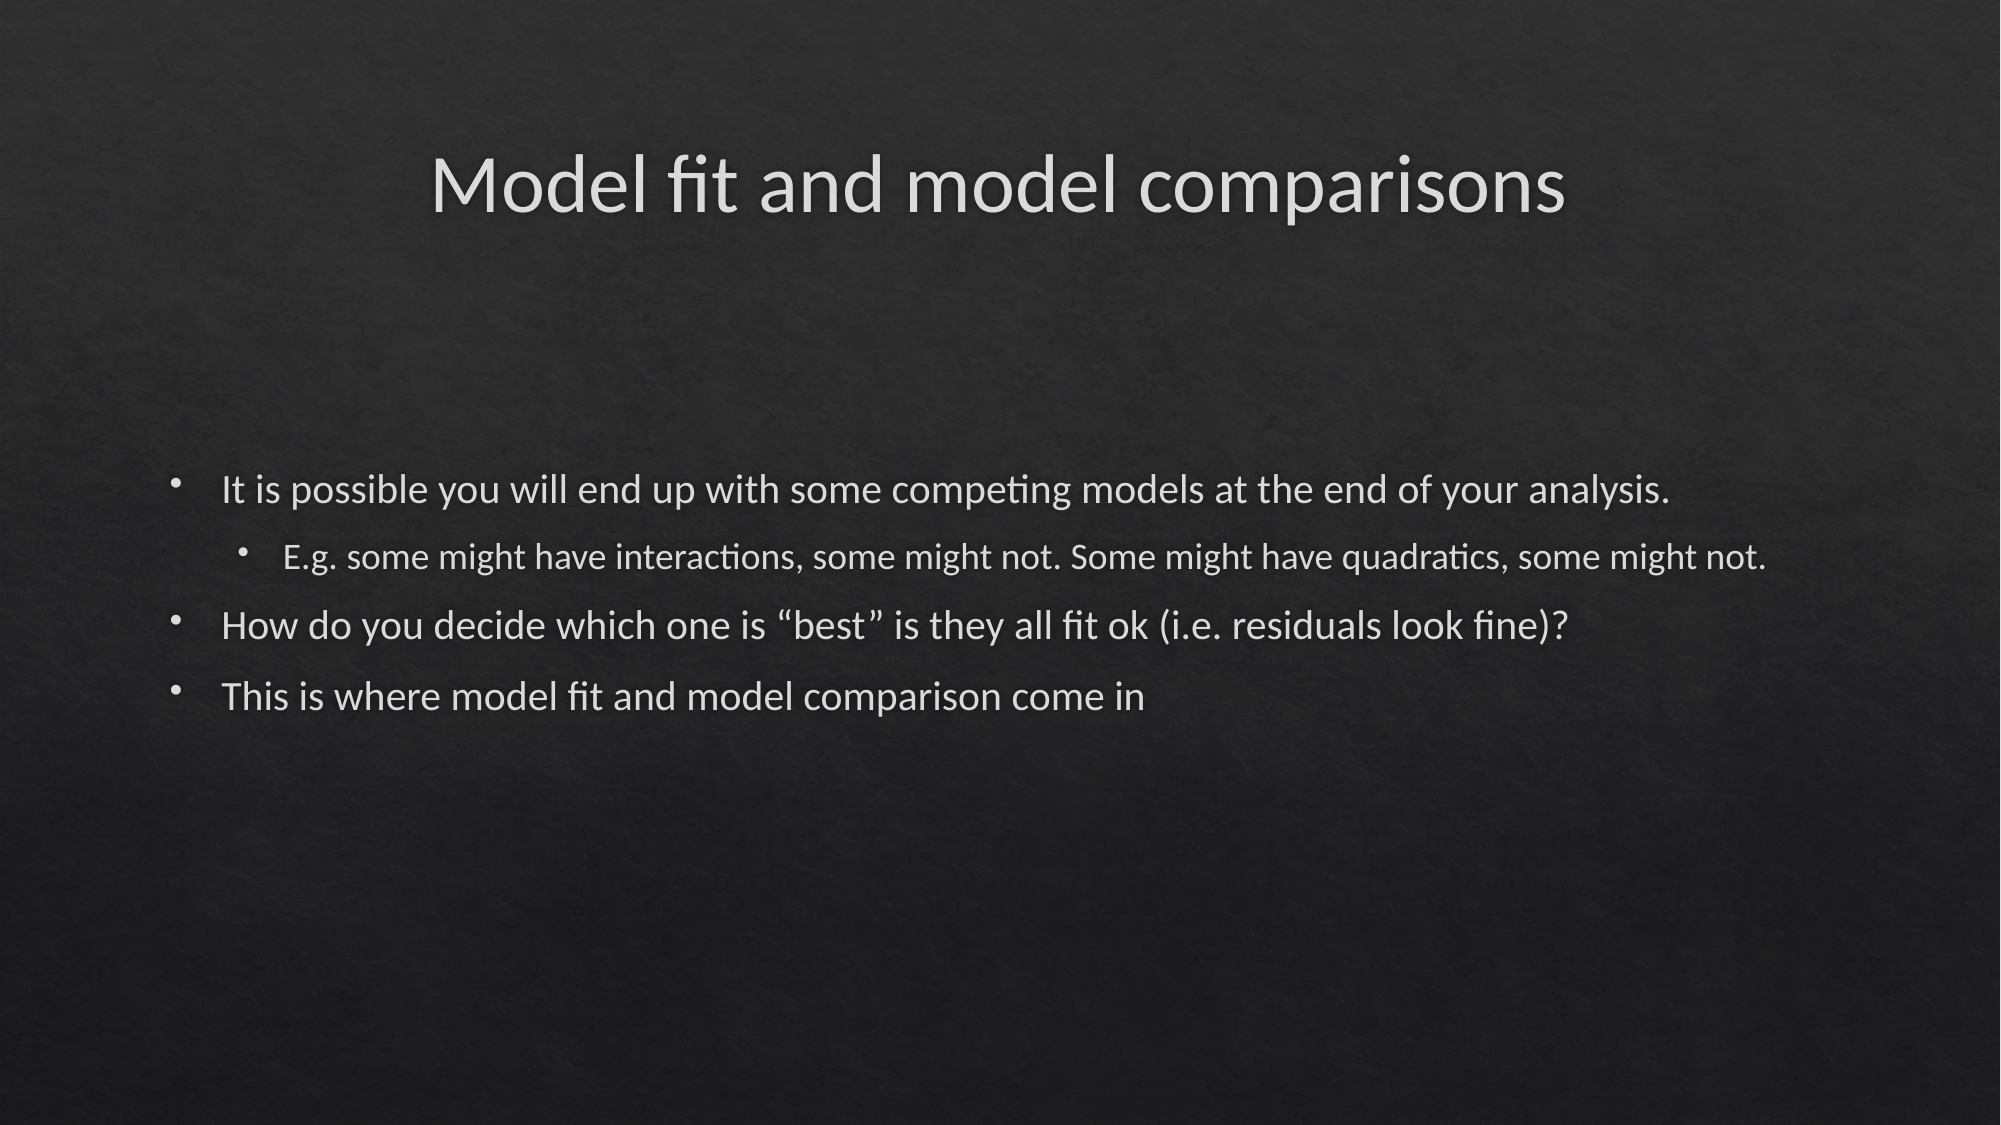

# Model fit and model comparisons
It is possible you will end up with some competing models at the end of your analysis.
E.g. some might have interactions, some might not. Some might have quadratics, some might not.
How do you decide which one is “best” is they all fit ok (i.e. residuals look fine)?
This is where model fit and model comparison come in